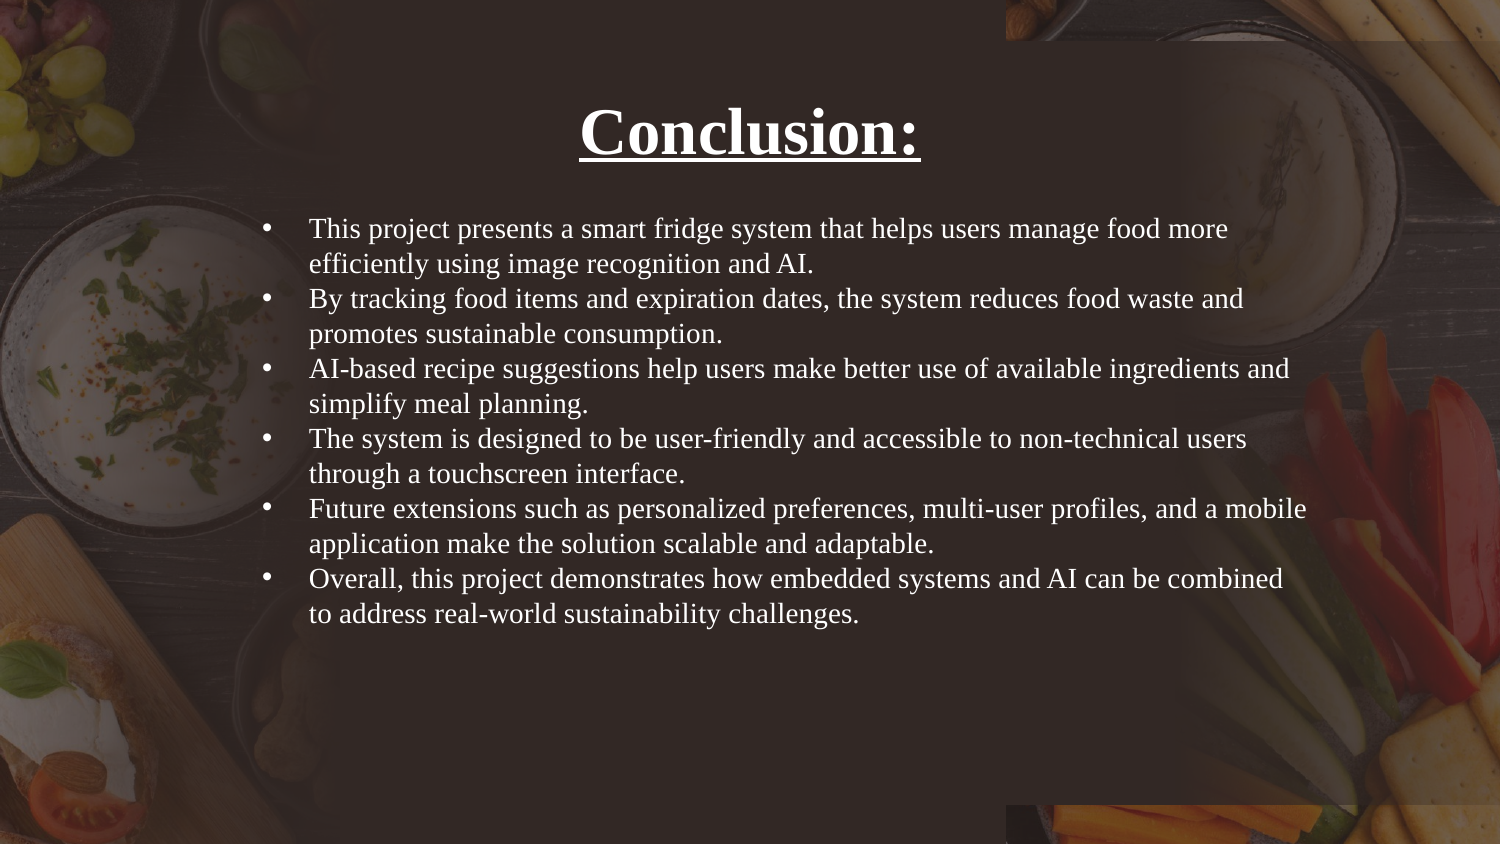

# Conclusion:
This project presents a smart fridge system that helps users manage food more efficiently using image recognition and AI.
By tracking food items and expiration dates, the system reduces food waste and promotes sustainable consumption.
AI-based recipe suggestions help users make better use of available ingredients and simplify meal planning.
The system is designed to be user-friendly and accessible to non-technical users through a touchscreen interface.
Future extensions such as personalized preferences, multi-user profiles, and a mobile application make the solution scalable and adaptable.
Overall, this project demonstrates how embedded systems and AI can be combined to address real-world sustainability challenges.